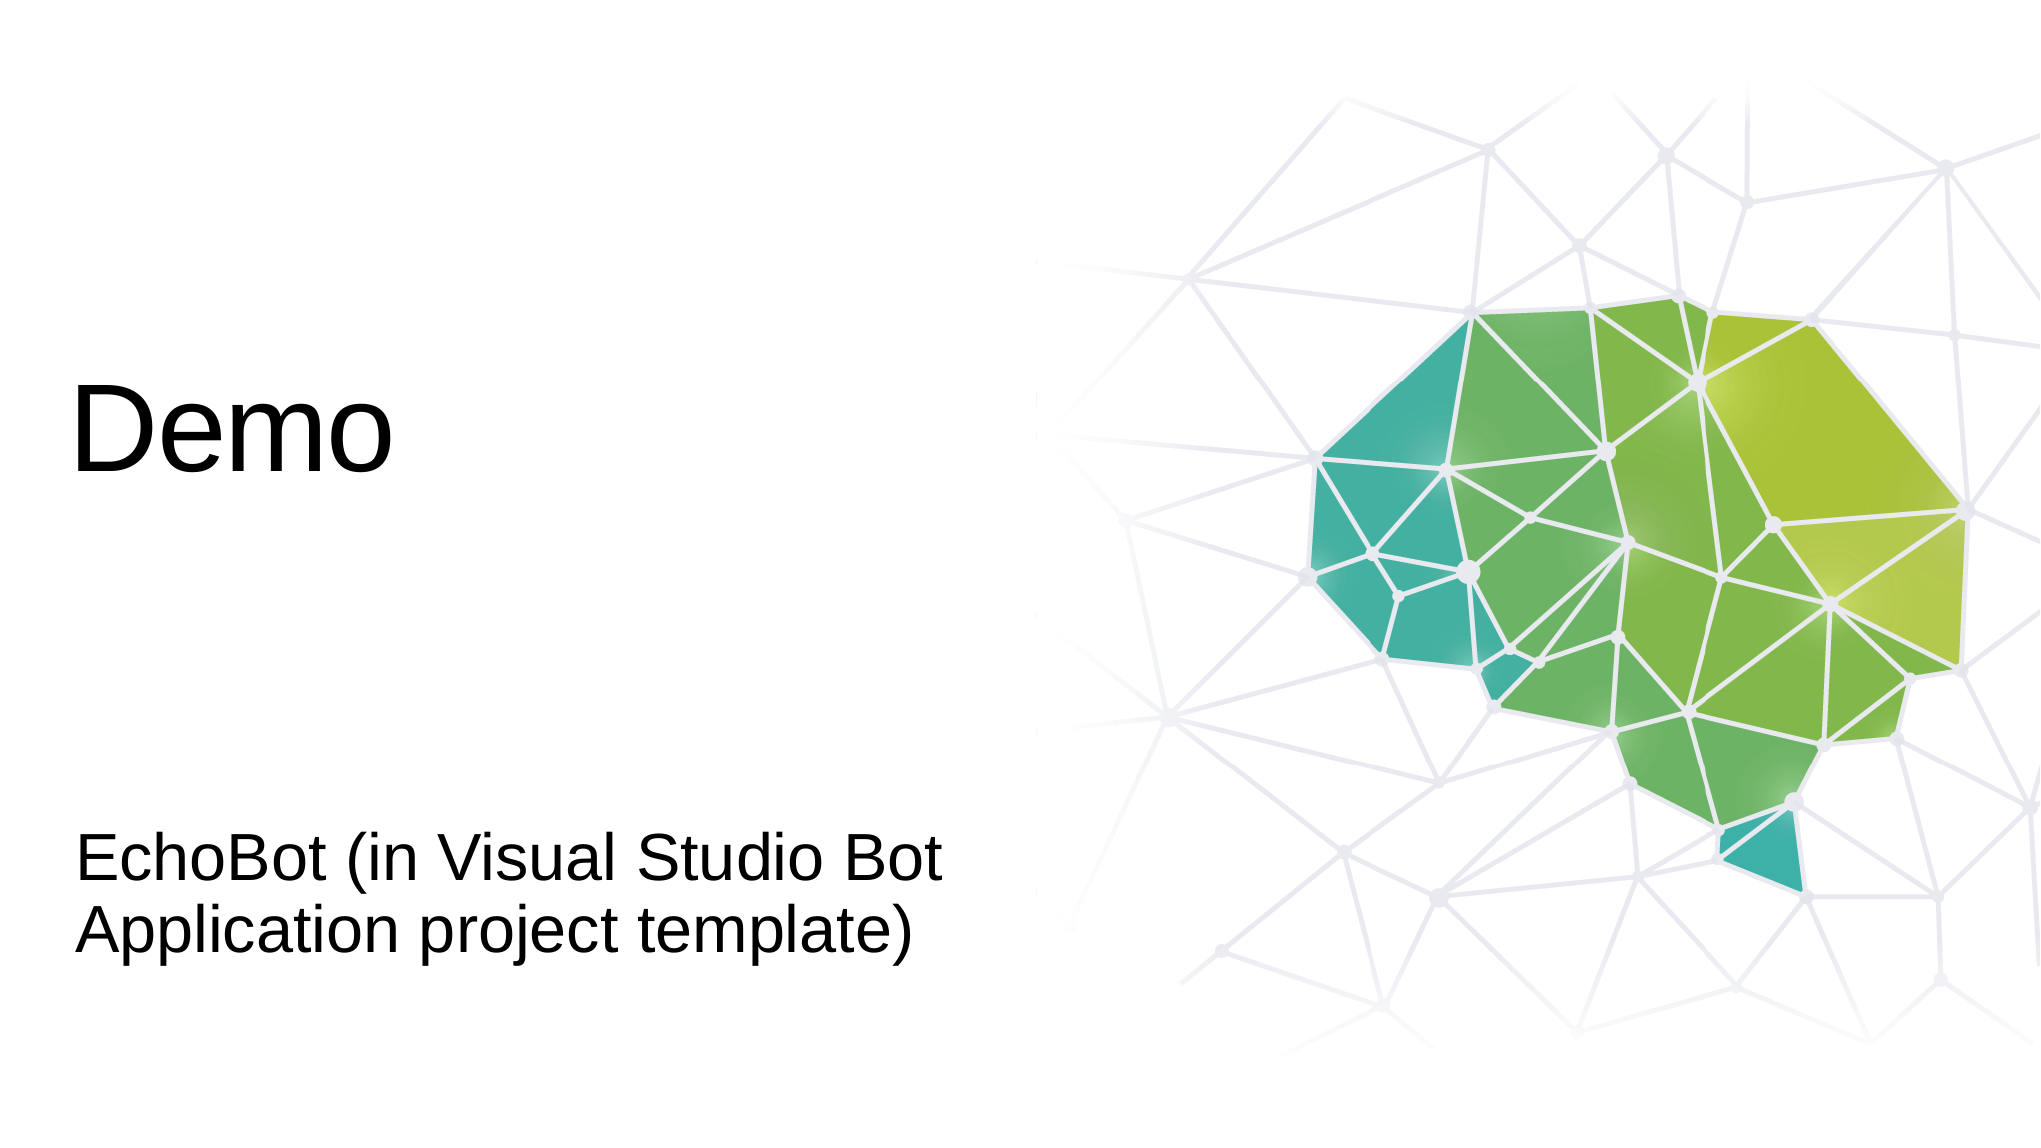

# Demo
EchoBot (in Visual Studio Bot Application project template)